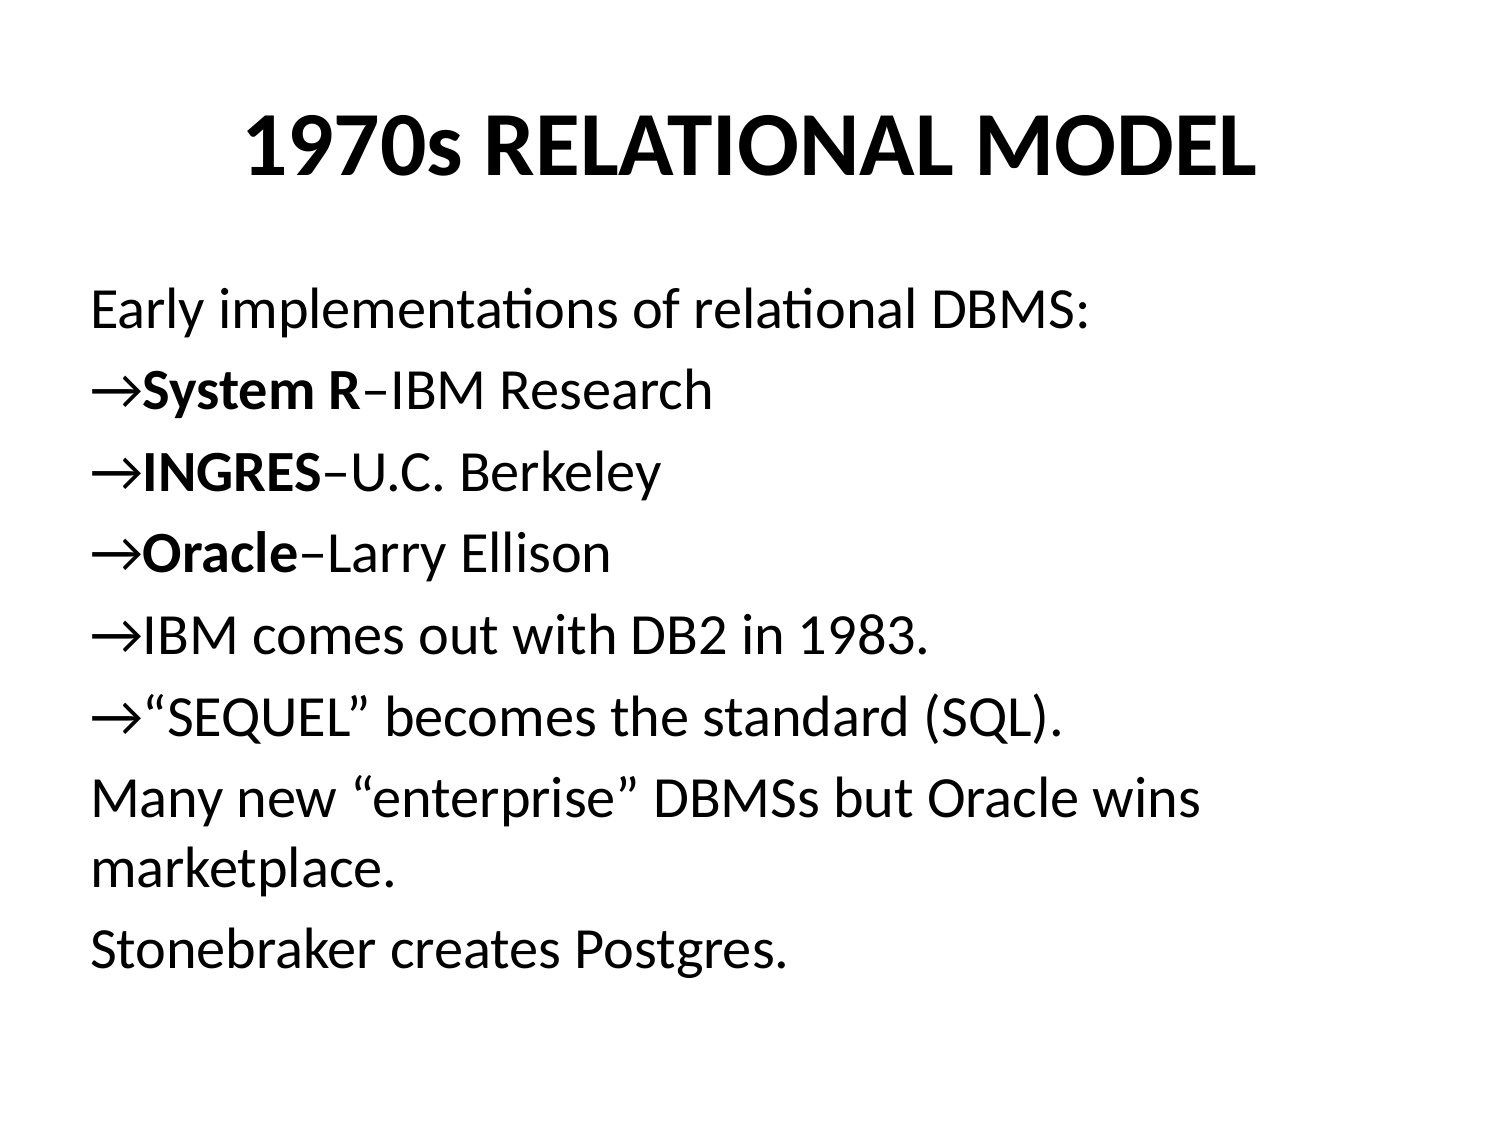

# 1970s RELATIONAL MODEL
Early implementations of relational DBMS:
→System R–IBM Research
→INGRES–U.C. Berkeley
→Oracle–Larry Ellison
→IBM comes out with DB2 in 1983.
→“SEQUEL” becomes the standard (SQL).
Many new “enterprise” DBMSs but Oracle wins marketplace.
Stonebraker creates Postgres.